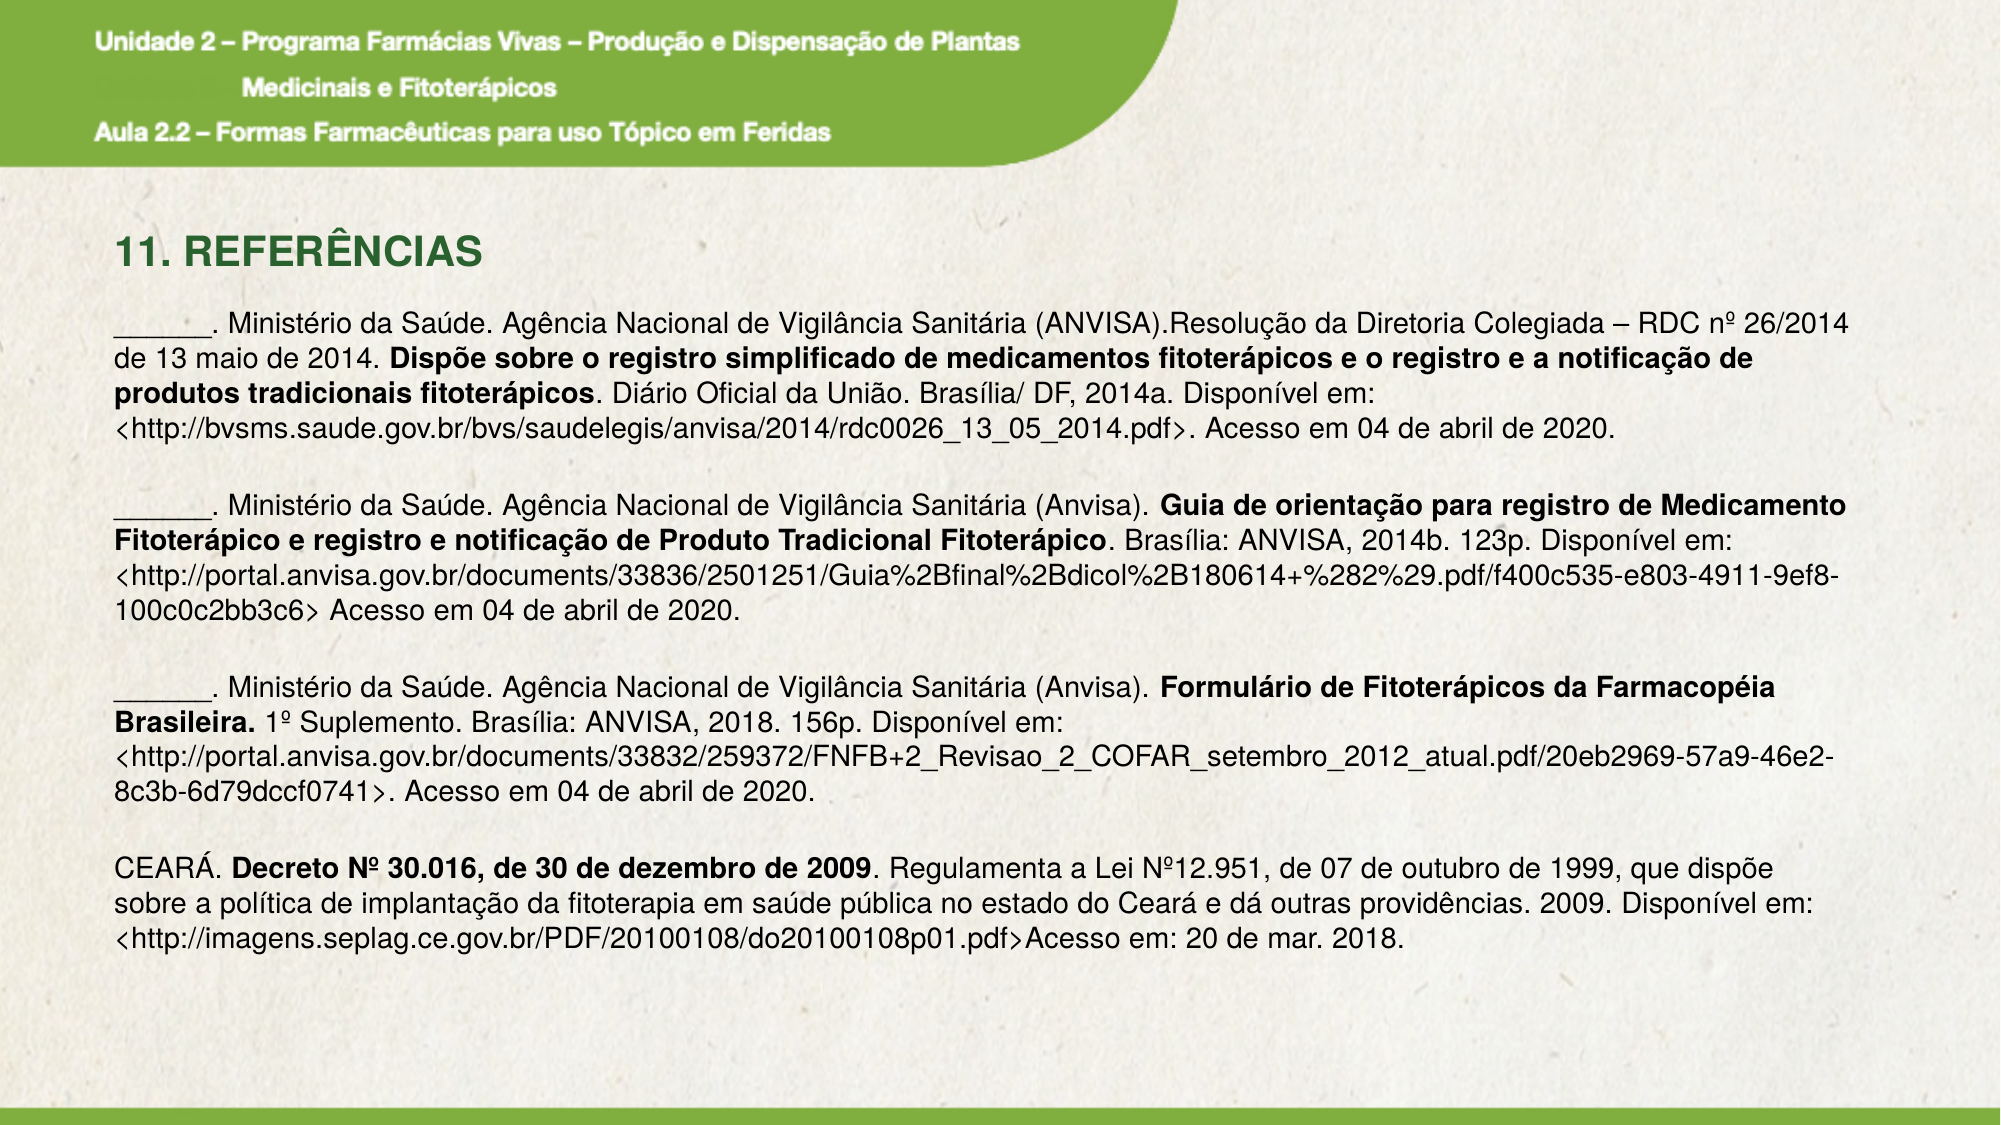

11. REFERÊNCIAS
______. Ministério da Saúde. Agência Nacional de Vigilância Sanitária (ANVISA).Resolução da Diretoria Colegiada – RDC nº 26/2014 de 13 maio de 2014. Dispõe sobre o registro simplificado de medicamentos fitoterápicos e o registro e a notificação de produtos tradicionais fitoterápicos. Diário Oficial da União. Brasília/ DF, 2014a. Disponível em: <http://bvsms.saude.gov.br/bvs/saudelegis/anvisa/2014/rdc0026_13_05_2014.pdf>. Acesso em 04 de abril de 2020.
______. Ministério da Saúde. Agência Nacional de Vigilância Sanitária (Anvisa). Guia de orientação para registro de Medicamento Fitoterápico e registro e notificação de Produto Tradicional Fitoterápico. Brasília: ANVISA, 2014b. 123p. Disponível em: <http://portal.anvisa.gov.br/documents/33836/2501251/Guia%2Bfinal%2Bdicol%2B180614+%282%29.pdf/f400c535-e803-4911-9ef8-100c0c2bb3c6> Acesso em 04 de abril de 2020.
______. Ministério da Saúde. Agência Nacional de Vigilância Sanitária (Anvisa). Formulário de Fitoterápicos da Farmacopéia Brasileira. 1º Suplemento. Brasília: ANVISA, 2018. 156p. Disponível em: <http://portal.anvisa.gov.br/documents/33832/259372/FNFB+2_Revisao_2_COFAR_setembro_2012_atual.pdf/20eb2969-57a9-46e2-8c3b-6d79dccf0741>. Acesso em 04 de abril de 2020.
CEARÁ. Decreto Nº 30.016, de 30 de dezembro de 2009. Regulamenta a Lei Nº12.951, de 07 de outubro de 1999, que dispõe sobre a política de implantação da fitoterapia em saúde pública no estado do Ceará e dá outras providências. 2009. Disponível em: <http://imagens.seplag.ce.gov.br/PDF/20100108/do20100108p01.pdf>Acesso em: 20 de mar. 2018.